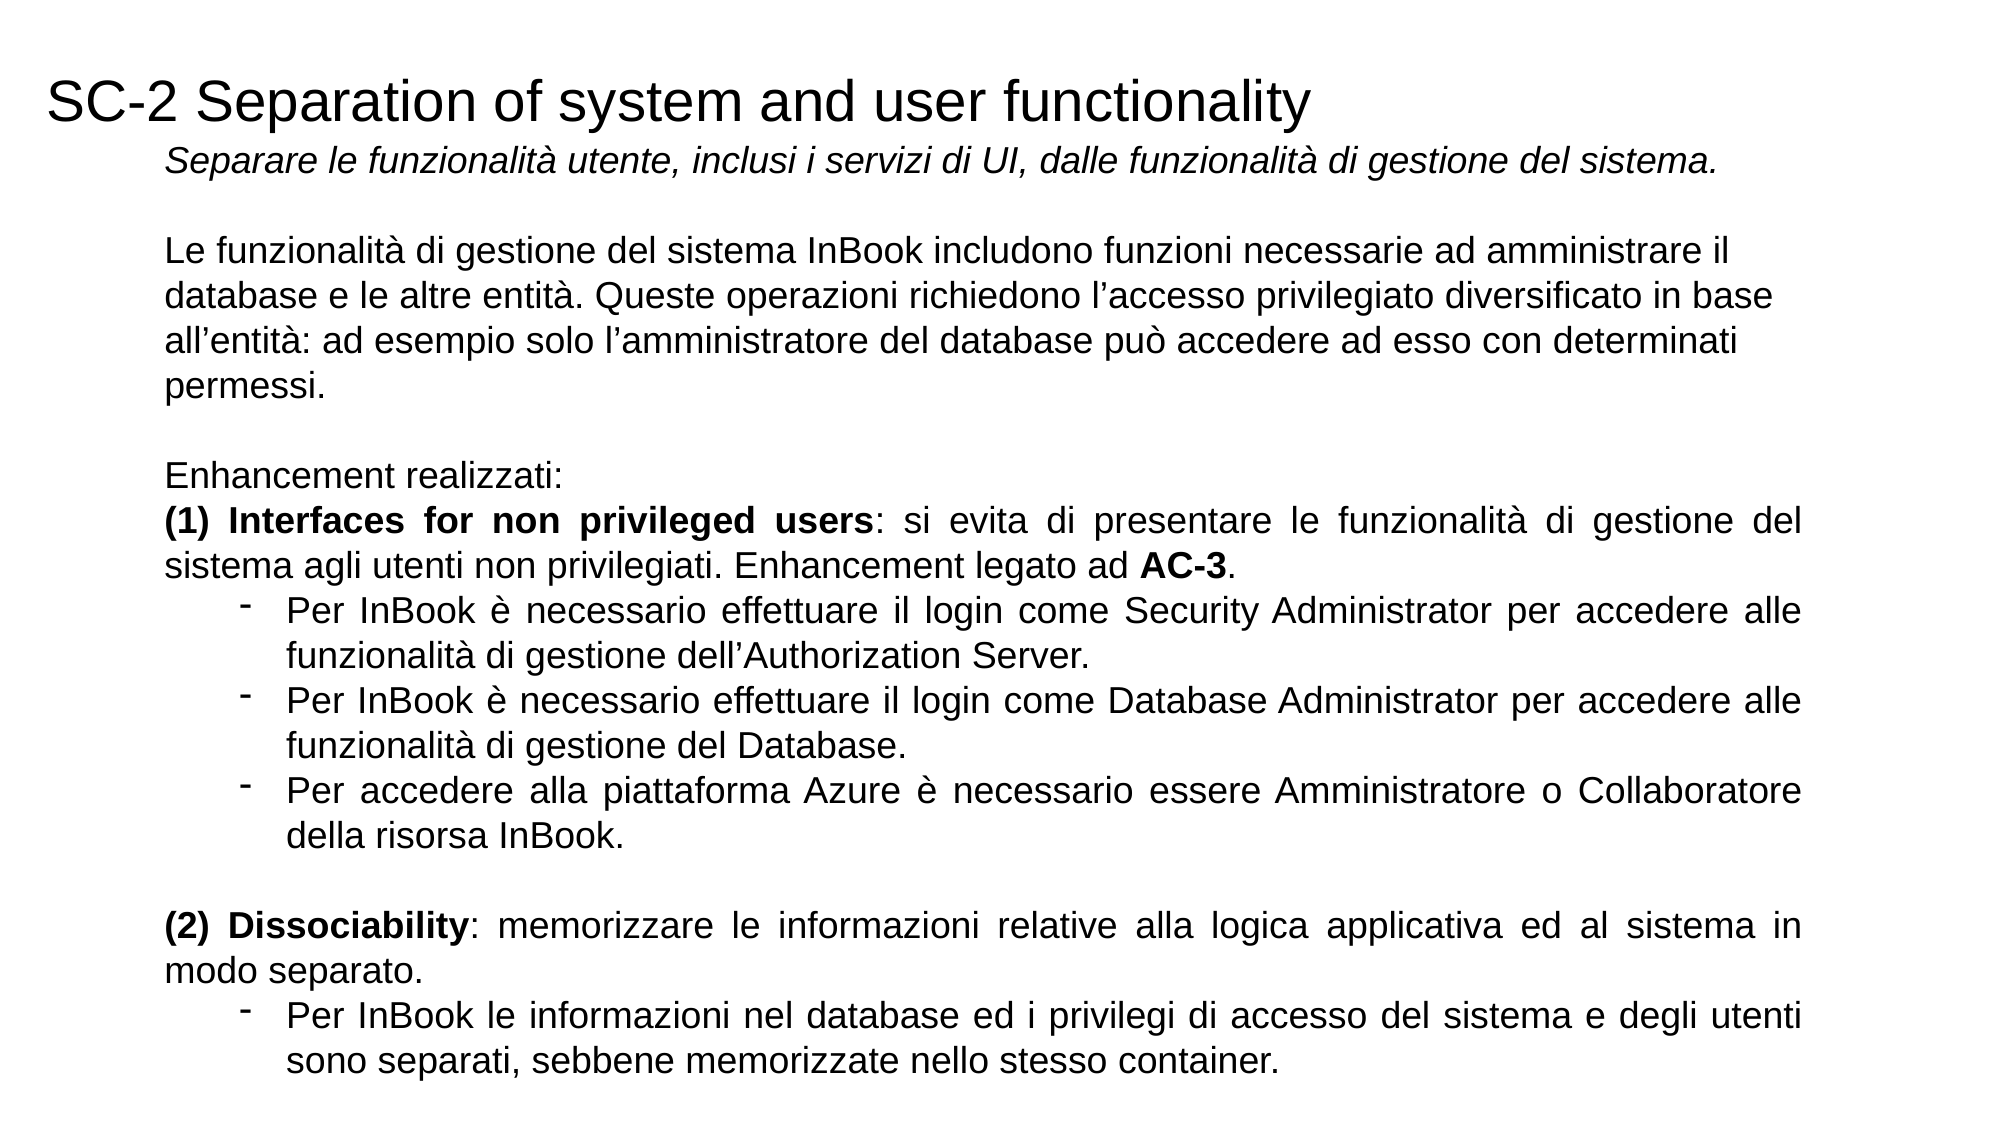

SC-2 Separation of system and user functionality

Separare le funzionalità utente, inclusi i servizi di UI, dalle funzionalità di gestione del sistema.

Le funzionalità di gestione del sistema InBook includono funzioni necessarie ad amministrare il database e le altre entità. Queste operazioni richiedono l’accesso privilegiato diversificato in base all’entità: ad esempio solo l’amministratore del database può accedere ad esso con determinati permessi.

Enhancement realizzati:
(1) Interfaces for non privileged users: si evita di presentare le funzionalità di gestione del sistema agli utenti non privilegiati. Enhancement legato ad AC-3.
Per InBook è necessario effettuare il login come Security Administrator per accedere alle funzionalità di gestione dell’Authorization Server.
Per InBook è necessario effettuare il login come Database Administrator per accedere alle funzionalità di gestione del Database.
Per accedere alla piattaforma Azure è necessario essere Amministratore o Collaboratore della risorsa InBook.

(2) Dissociability: memorizzare le informazioni relative alla logica applicativa ed al sistema in modo separato.
Per InBook le informazioni nel database ed i privilegi di accesso del sistema e degli utenti sono separati, sebbene memorizzate nello stesso container.